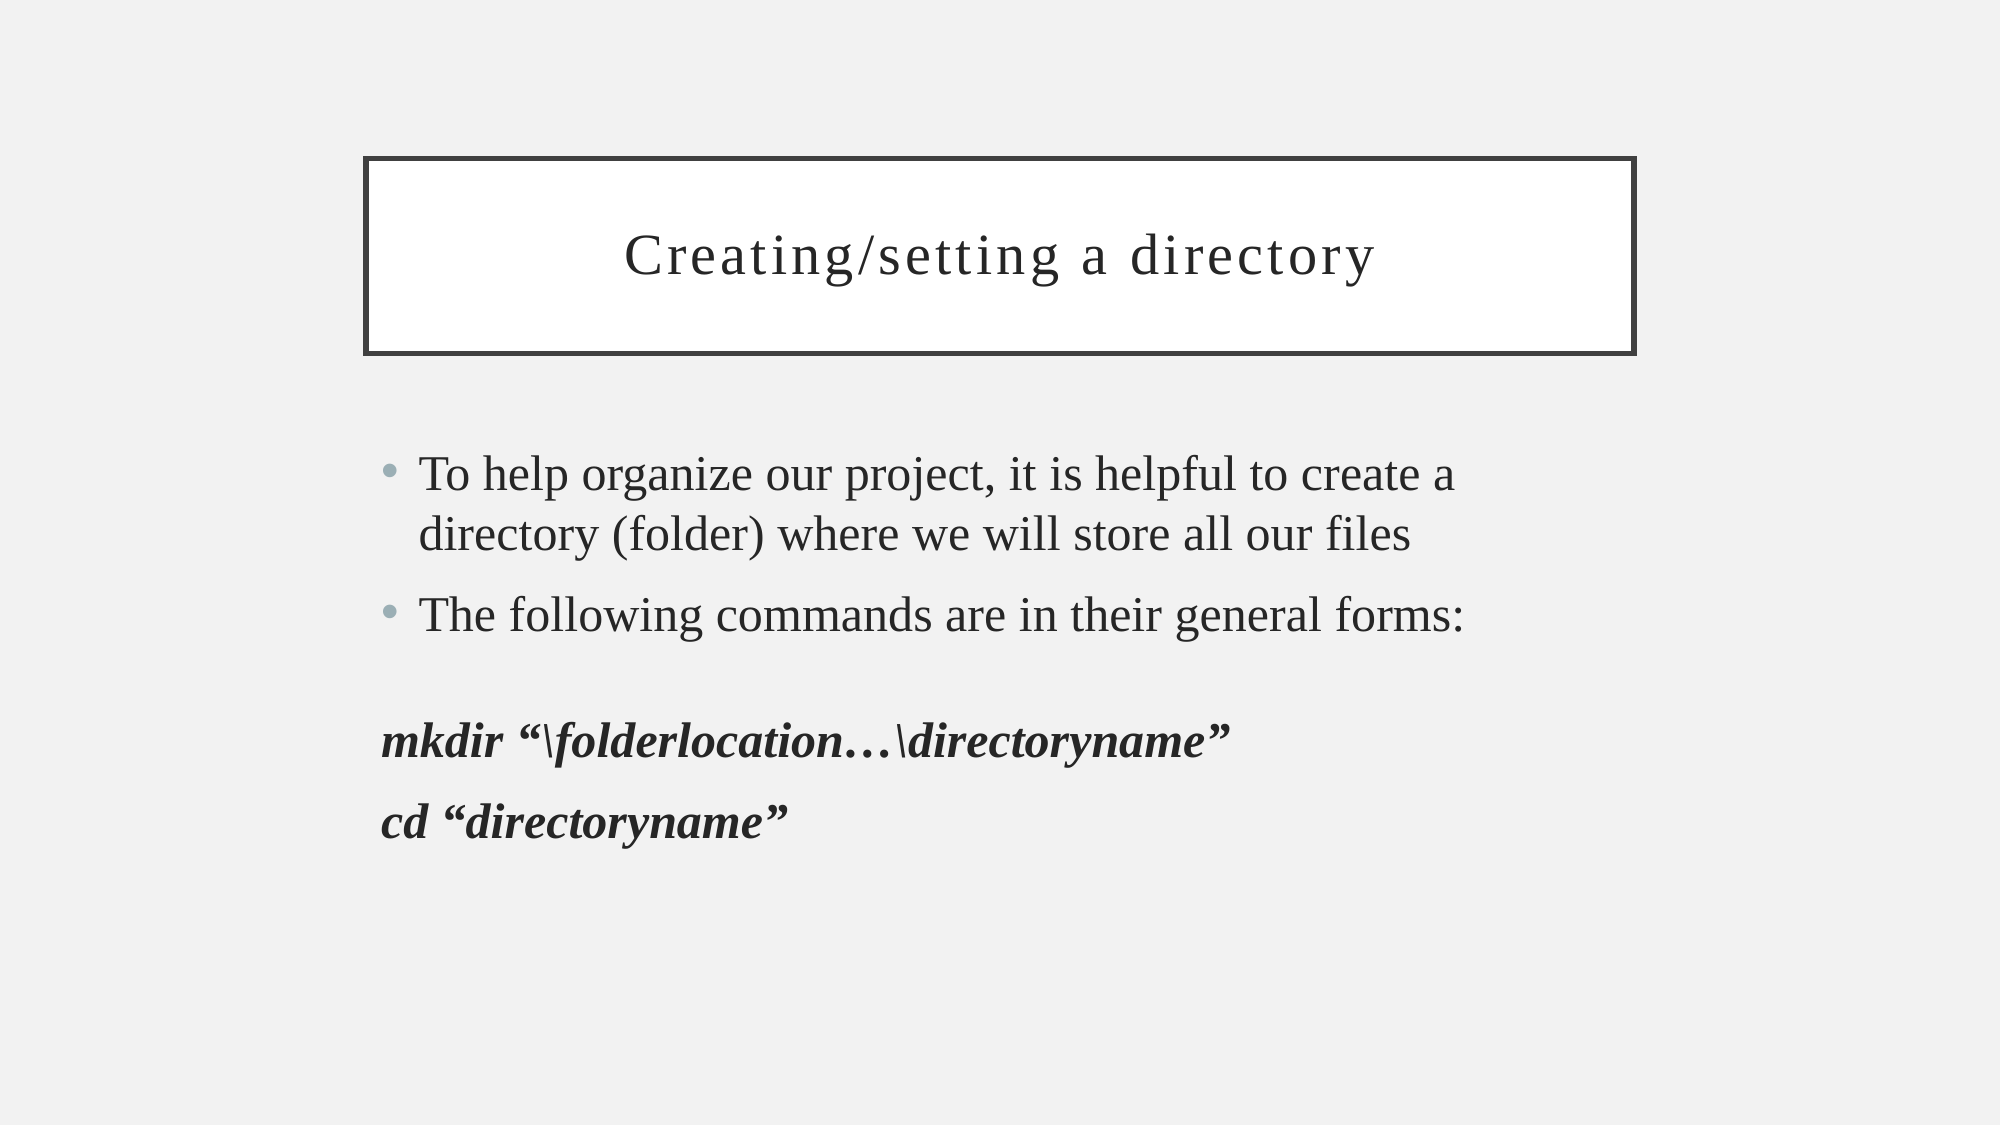

# Creating/setting a directory
To help organize our project, it is helpful to create a directory (folder) where we will store all our files
The following commands are in their general forms:

mkdir “\folderlocation…\directoryname”
cd “directoryname”